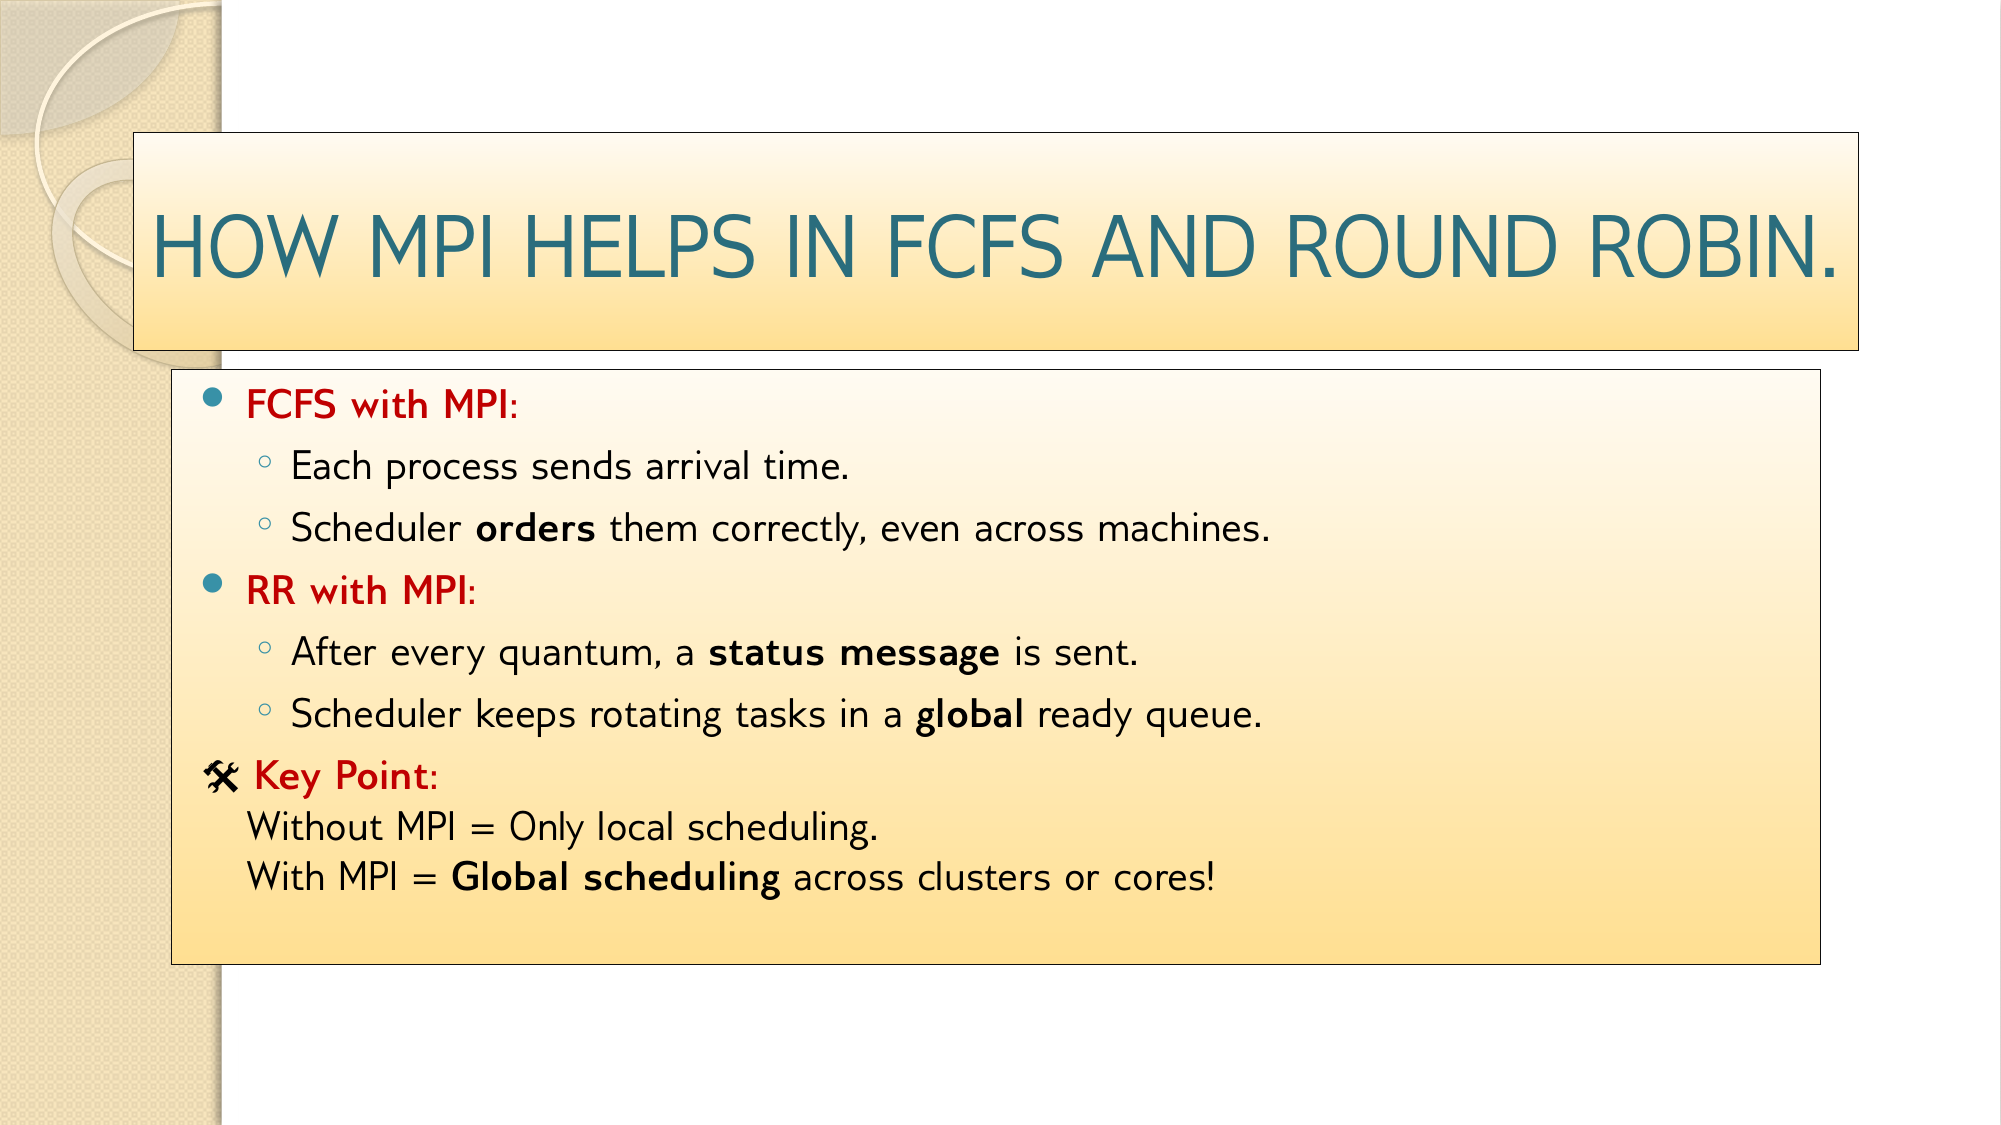

# HOW MPI HELPS IN FCFS AND ROUND ROBIN.
FCFS with MPI:
Each process sends arrival time.
Scheduler orders them correctly, even across machines.
RR with MPI:
After every quantum, a status message is sent.
Scheduler keeps rotating tasks in a global ready queue.
🛠 Key Point:
Without MPI = Only local scheduling.
With MPI = Global scheduling across clusters or cores!